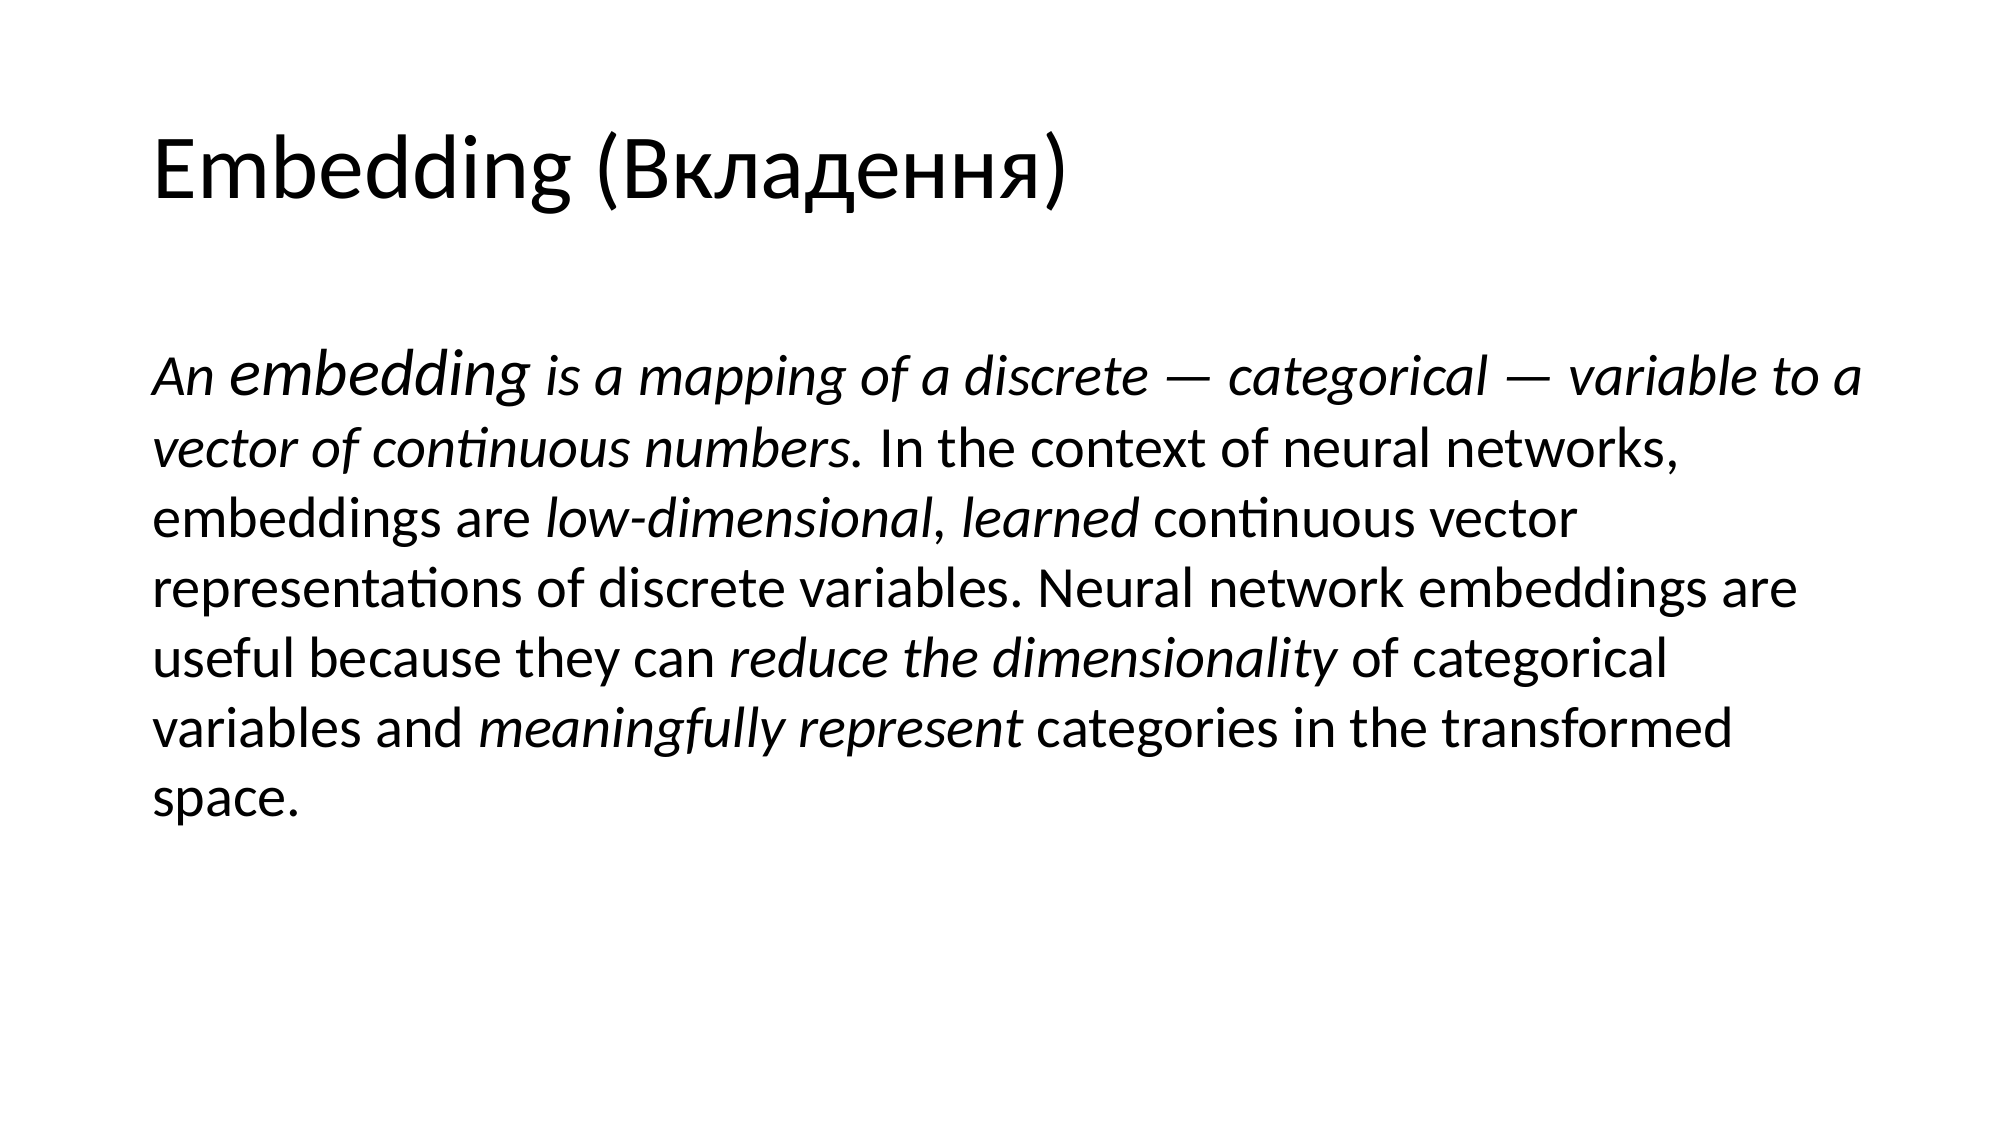

# Embedding (Вкладення)
An embedding is a mapping of a discrete — categorical — variable to a vector of continuous numbers. In the context of neural networks, embeddings are low-dimensional, learned continuous vector representations of discrete variables. Neural network embeddings are useful because they can reduce the dimensionality of categorical variables and meaningfully represent categories in the transformed space.